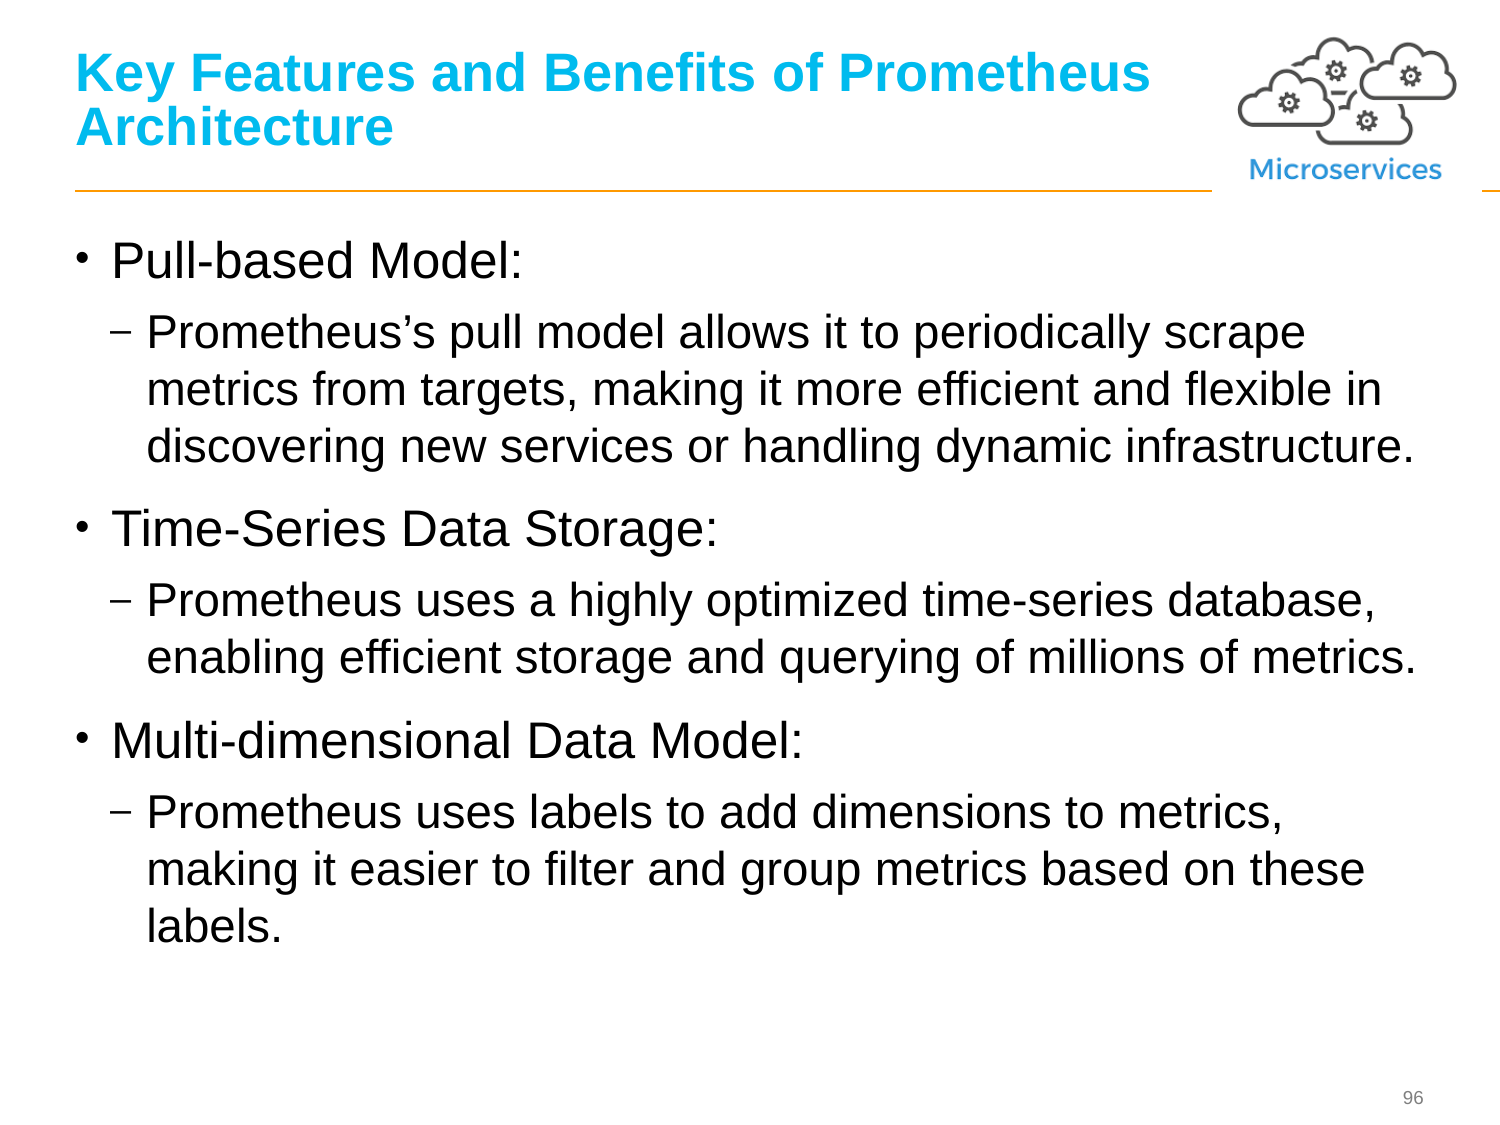

# Key Features and Benefits of Prometheus Architecture
Pull-based Model:
Prometheus’s pull model allows it to periodically scrape metrics from targets, making it more efficient and flexible in discovering new services or handling dynamic infrastructure.
Time-Series Data Storage:
Prometheus uses a highly optimized time-series database, enabling efficient storage and querying of millions of metrics.
Multi-dimensional Data Model:
Prometheus uses labels to add dimensions to metrics, making it easier to filter and group metrics based on these labels.